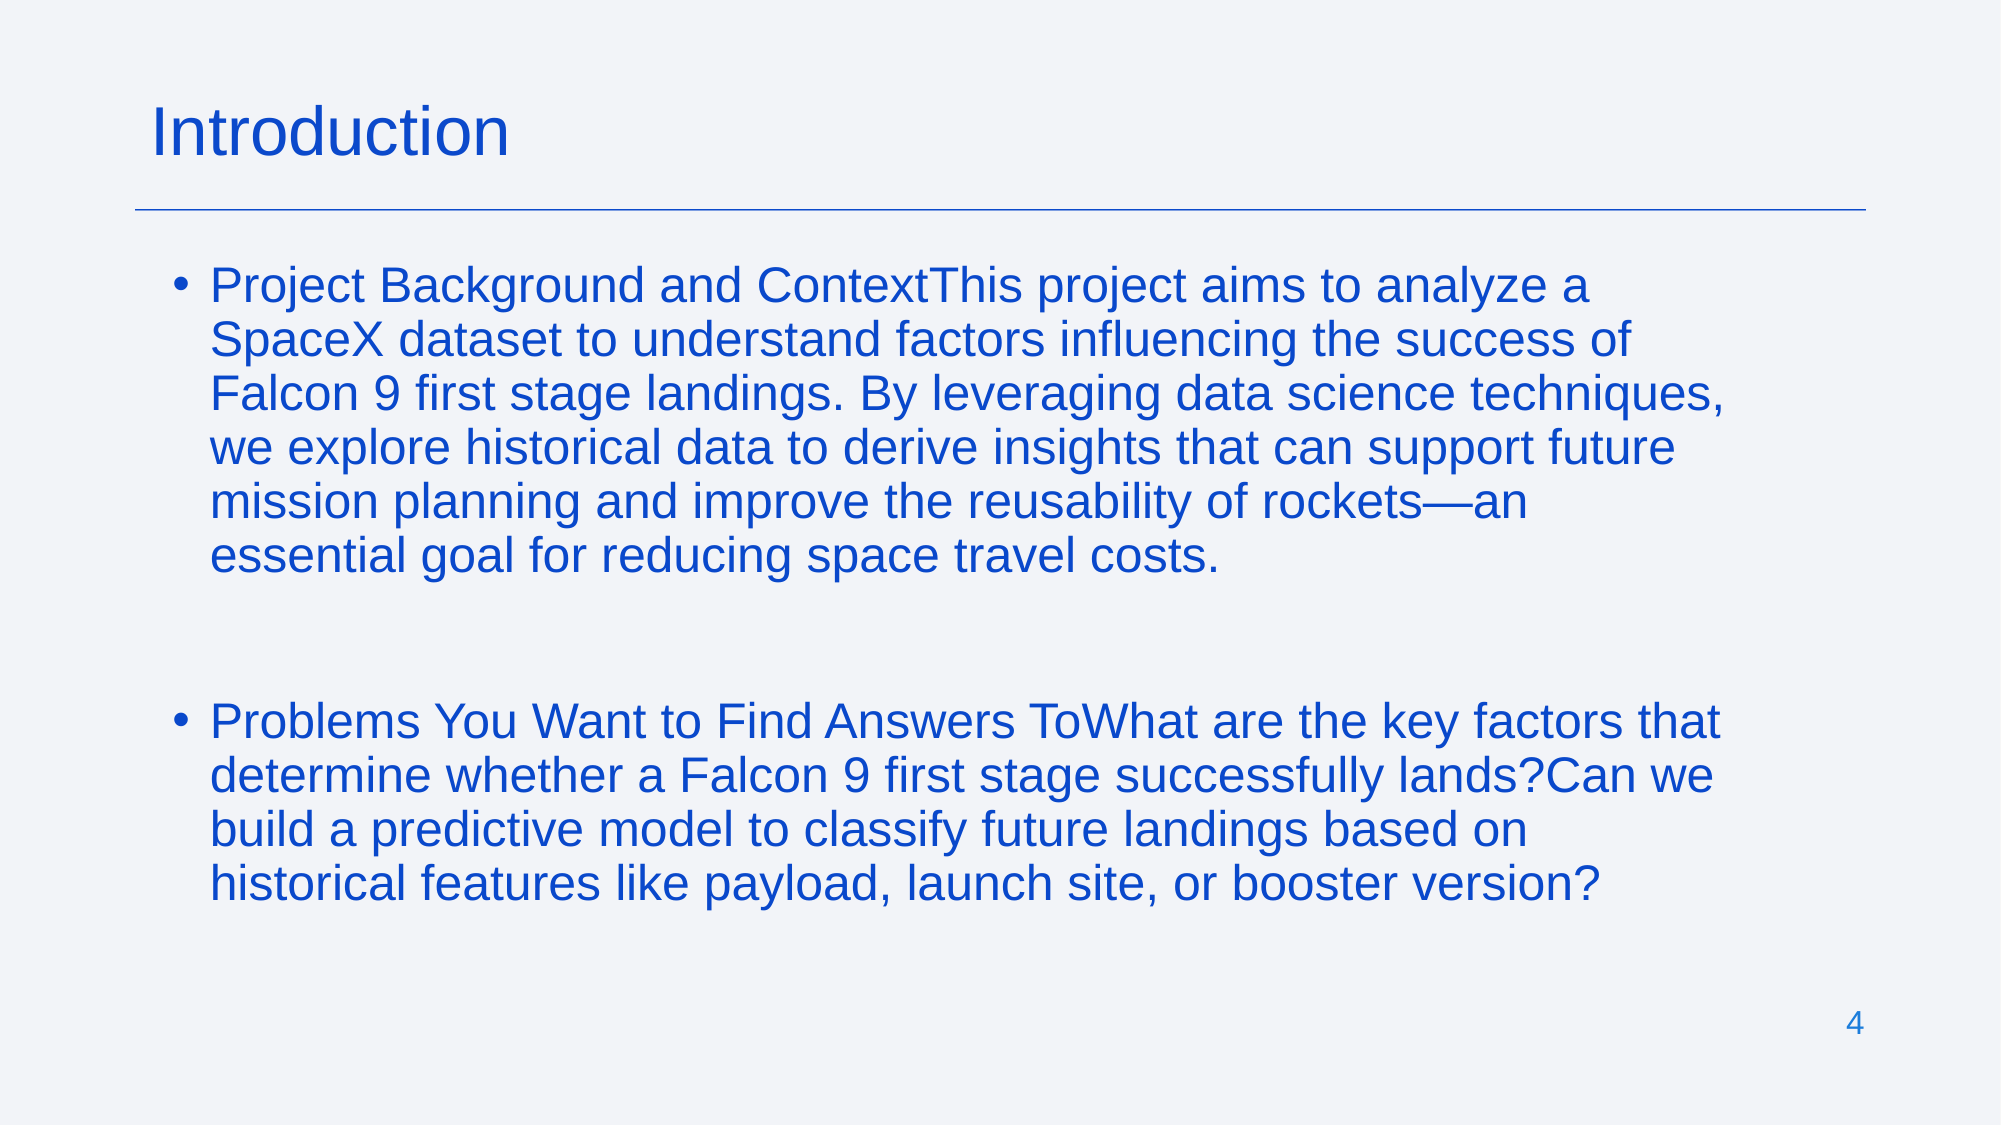

Introduction
Project Background and ContextThis project aims to analyze a SpaceX dataset to understand factors influencing the success of Falcon 9 first stage landings. By leveraging data science techniques, we explore historical data to derive insights that can support future mission planning and improve the reusability of rockets—an essential goal for reducing space travel costs.

Problems You Want to Find Answers ToWhat are the key factors that determine whether a Falcon 9 first stage successfully lands?Can we build a predictive model to classify future landings based on historical features like payload, launch site, or booster version?
4